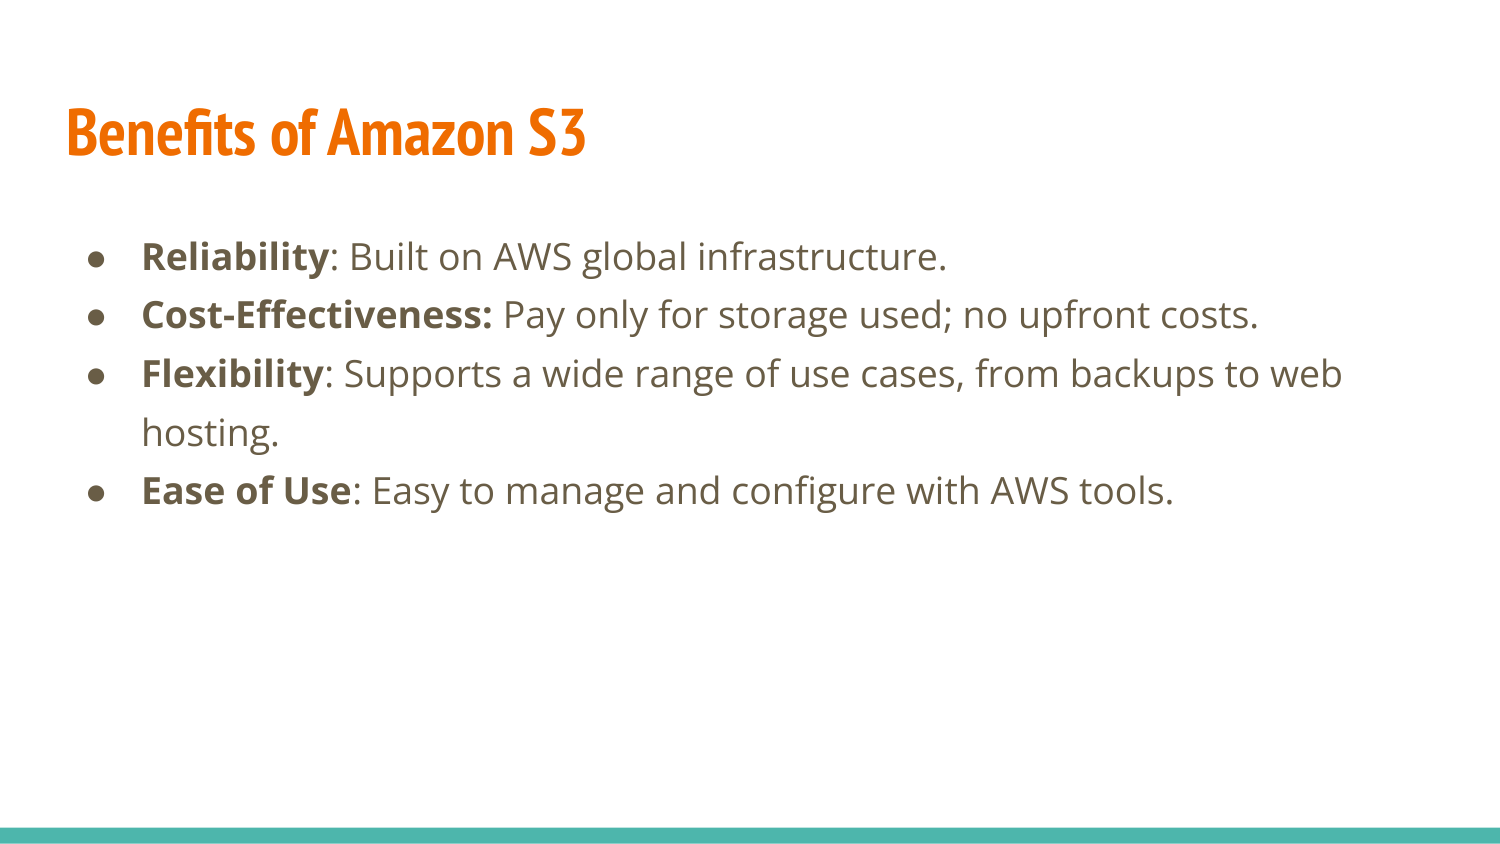

# Benefits of Amazon S3
Reliability: Built on AWS global infrastructure.
Cost-Effectiveness: Pay only for storage used; no upfront costs.
Flexibility: Supports a wide range of use cases, from backups to web hosting.
Ease of Use: Easy to manage and configure with AWS tools.